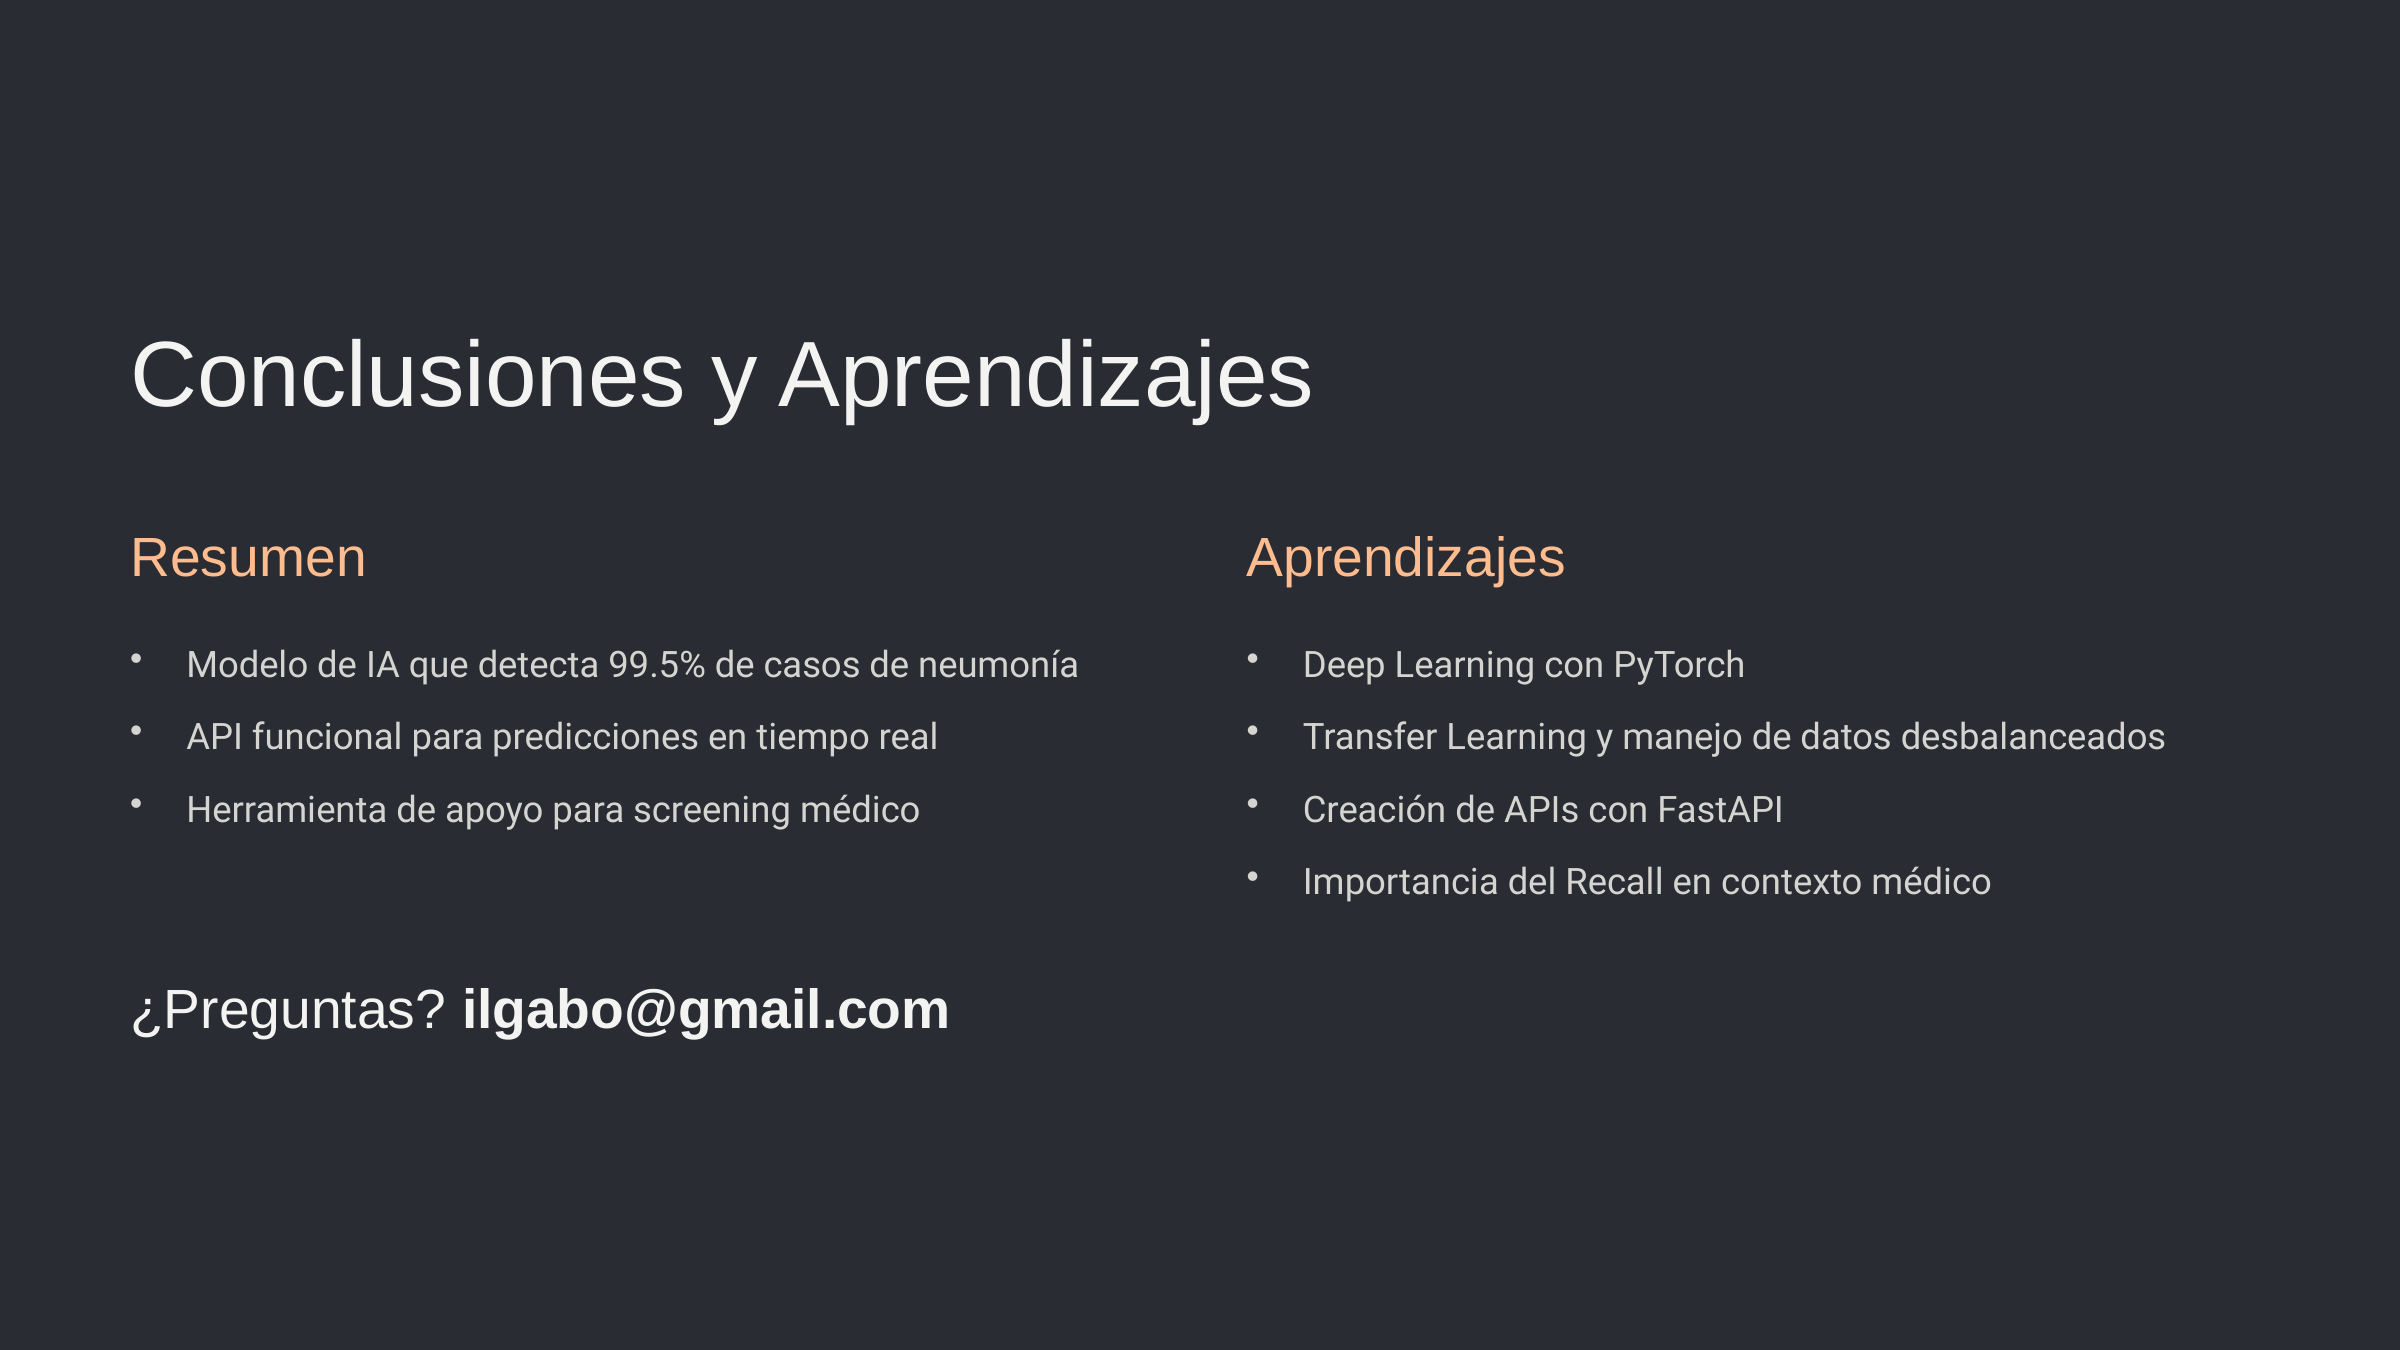

Conclusiones y Aprendizajes
Resumen
Aprendizajes
Modelo de IA que detecta 99.5% de casos de neumonía
Deep Learning con PyTorch
API funcional para predicciones en tiempo real
Transfer Learning y manejo de datos desbalanceados
Herramienta de apoyo para screening médico
Creación de APIs con FastAPI
Importancia del Recall en contexto médico
¿Preguntas? ilgabo@gmail.com